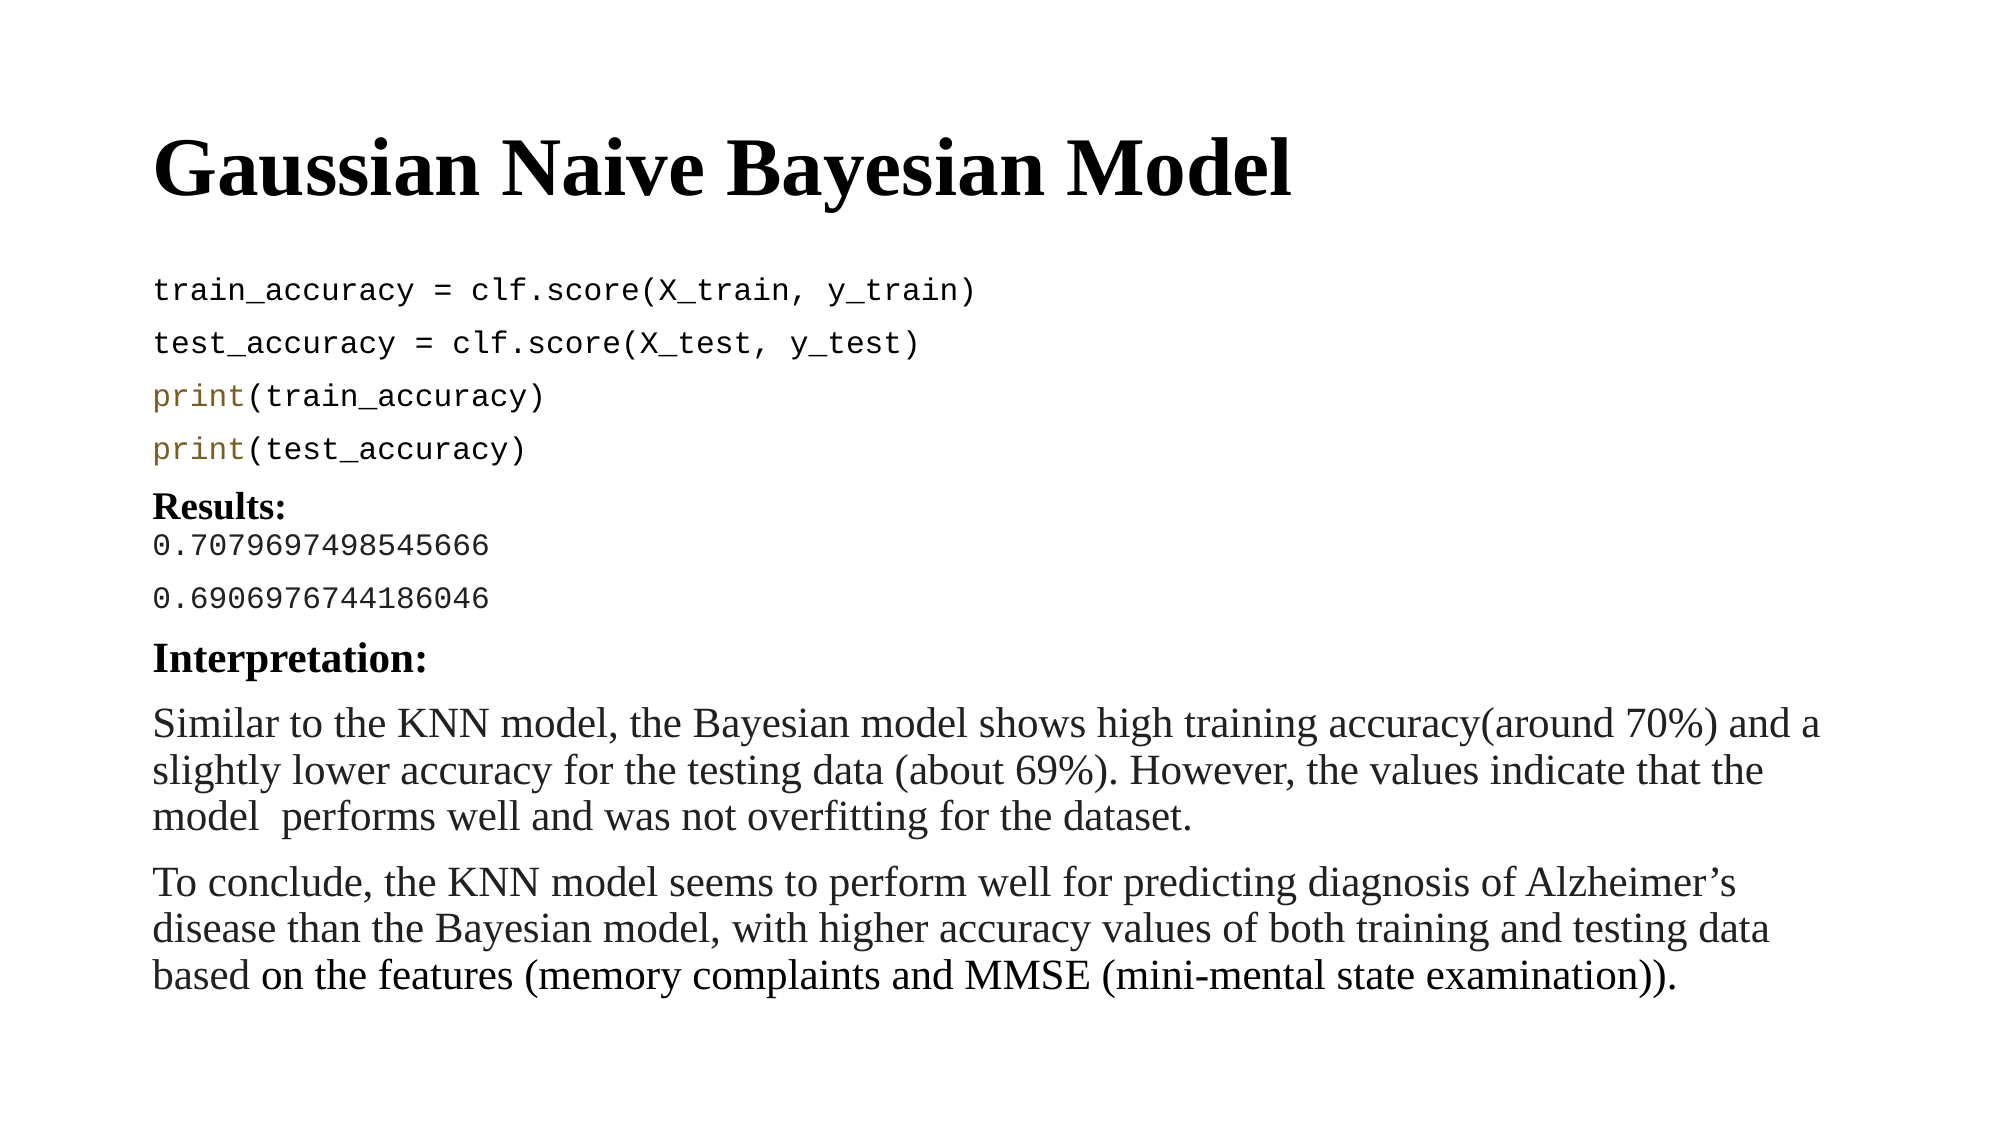

# Gaussian Naive Bayesian Model
train_accuracy = clf.score(X_train, y_train)
test_accuracy = clf.score(X_test, y_test)
print(train_accuracy)
print(test_accuracy)
Results:
0.7079697498545666
0.6906976744186046
Interpretation:
Similar to the KNN model, the Bayesian model shows high training accuracy(around 70%) and a slightly lower accuracy for the testing data (about 69%). However, the values indicate that the model  performs well and was not overfitting for the dataset.
To conclude, the KNN model seems to perform well for predicting diagnosis of Alzheimer’s disease than the Bayesian model, with higher accuracy values of both training and testing data based on the features (memory complaints and MMSE (mini-mental state examination)).